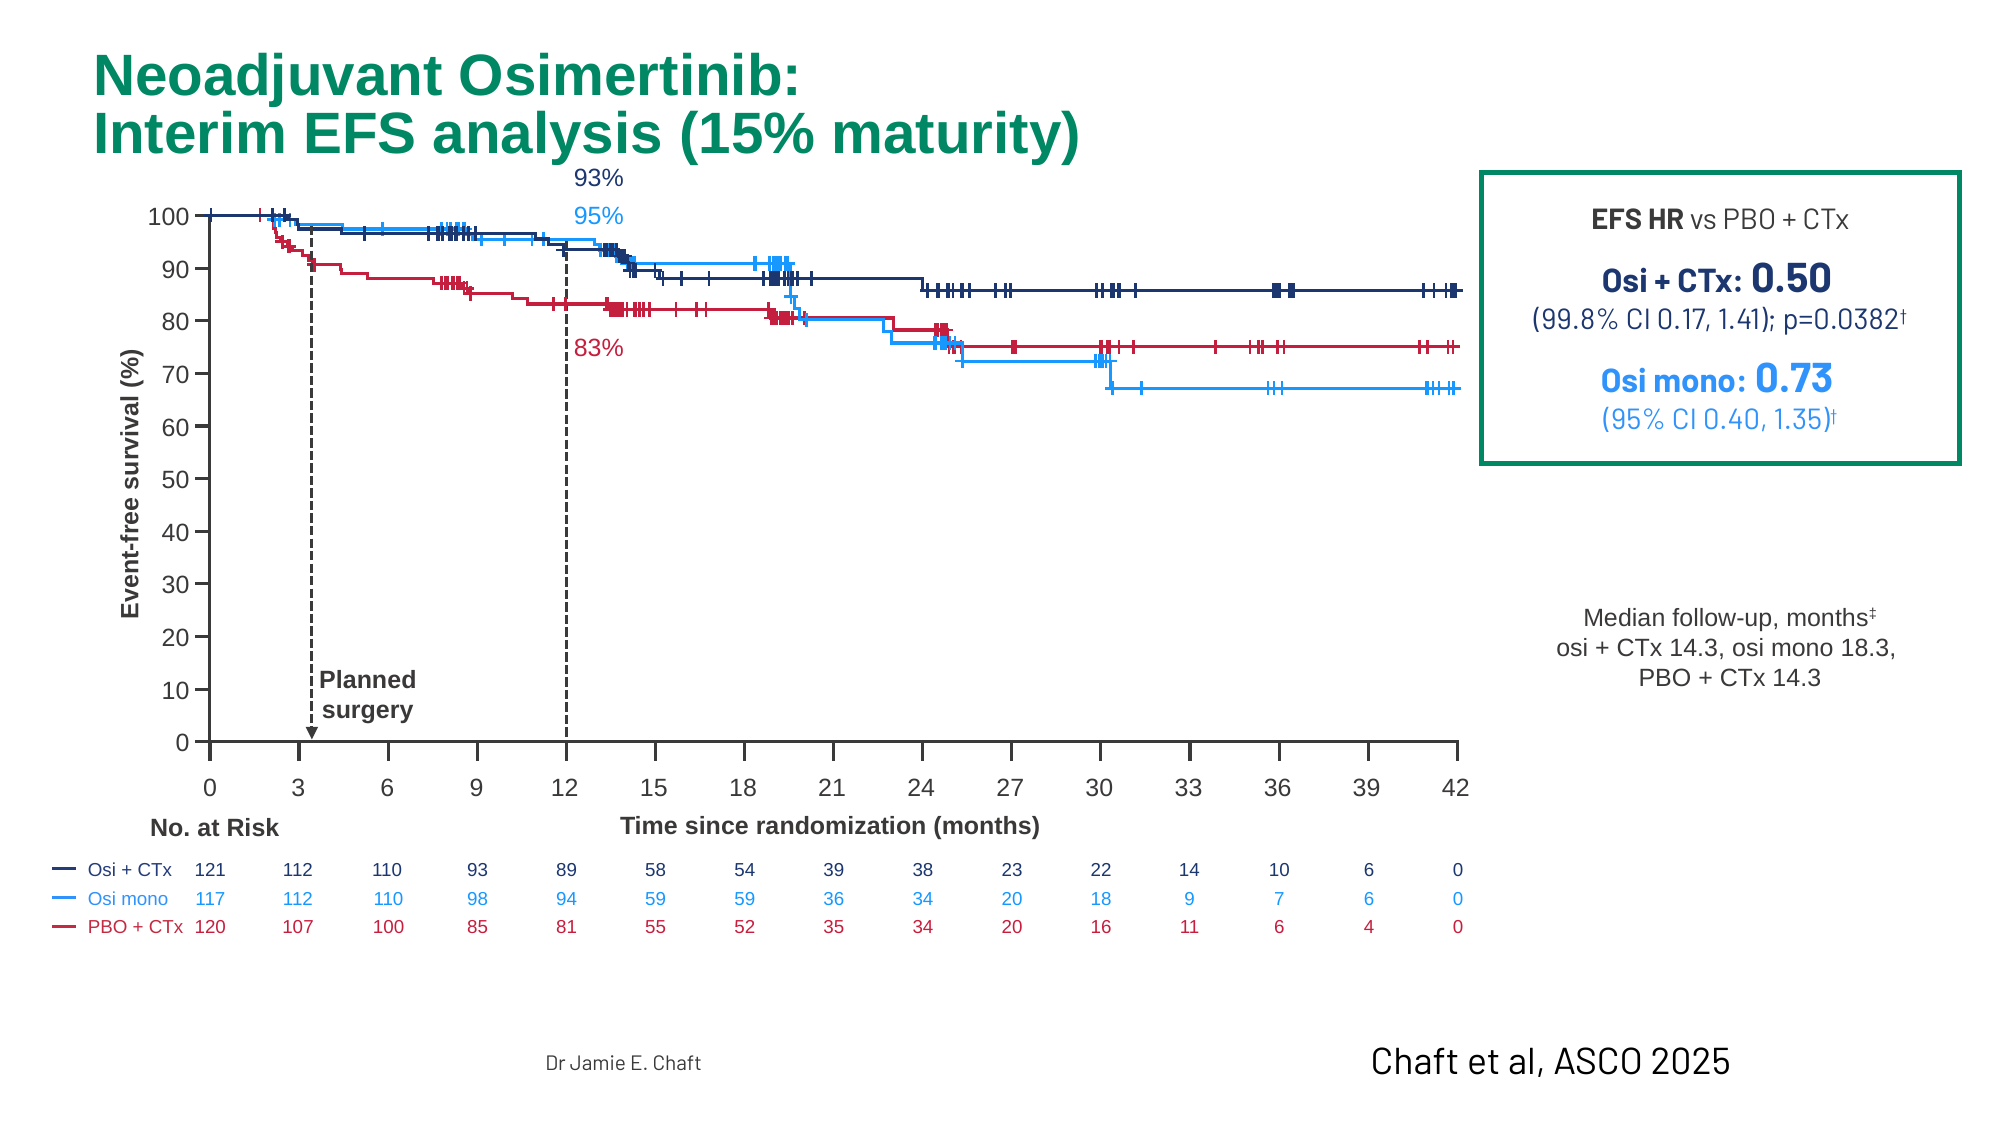

Neoadjuvant Osimertinib:
Interim EFS analysis (15% maturity)
93%

| EFS HR vs PBO + CTx |
| --- |
| Osi + CTx: 0.50 (99.8% CI 0.17, 1.41); p=0.0382† |
| Osi mono: 0.73 (95% CI 0.40, 1.35)† |
95%
100
90
80
70
60
50
40
30
20
10
0

83%
Event-free survival (%)
Median follow-up, months‡
osi + CTx 14.3, osi mono 18.3,
PBO + CTx 14.3
Planned
surgery
30
33
0
3
6
9
12
15
18
21
24
27
36
42
39
Time since randomization (months)
No. at Risk
121
22
112
110
93
89
58
54
39
38
23
14
10
0
6
Osi + CTx
110
18
117
112
98
94
59
59
36
34
20
0
9
7
6
Osi mono
16
120
107
100
85
81
55
52
35
34
20
4
11
6
0
PBO + CTx
Dr Jamie E. Chaft
Chaft et al, ASCO 2025